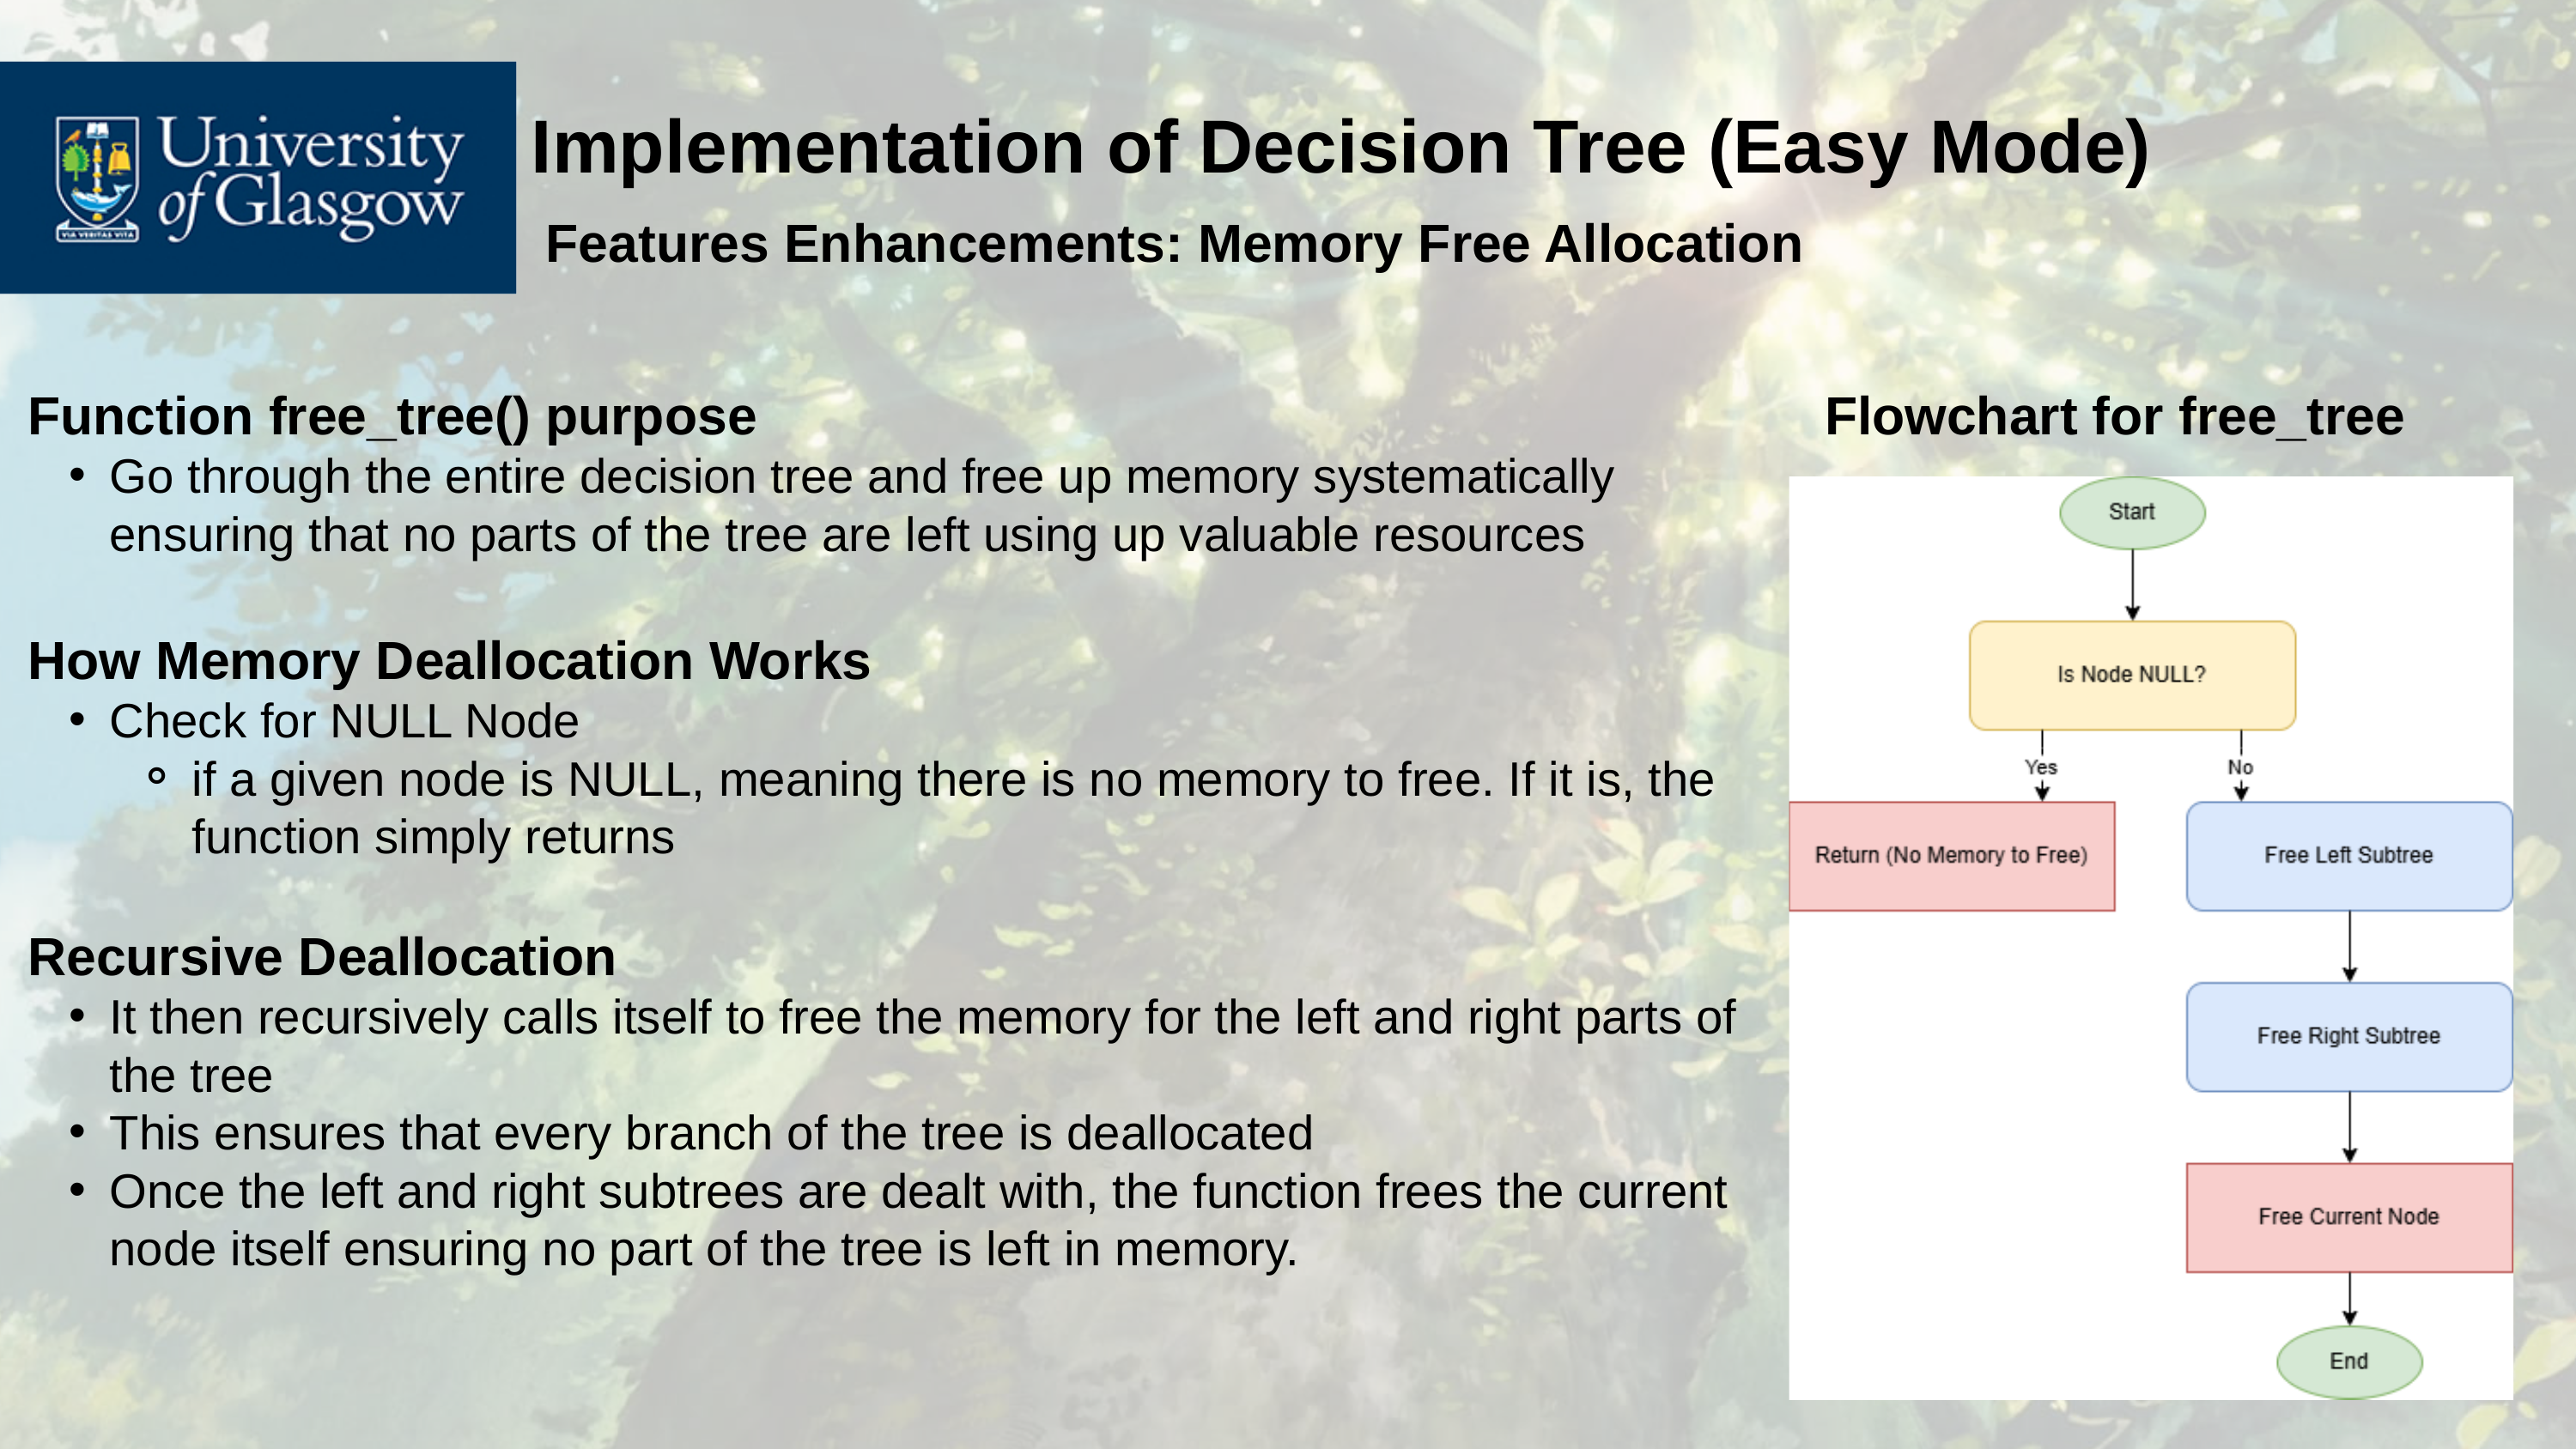

Implementation of Decision Tree (Easy Mode)
Features Enhancements: Memory Free Allocation
Function free_tree() purpose
Go through the entire decision tree and free up memory systematically ensuring that no parts of the tree are left using up valuable resources

How Memory Deallocation Works
Check for NULL Node
if a given node is NULL, meaning there is no memory to free. If it is, the function simply returns

Recursive Deallocation
It then recursively calls itself to free the memory for the left and right parts of the tree
This ensures that every branch of the tree is deallocated
Once the left and right subtrees are dealt with, the function frees the current node itself ensuring no part of the tree is left in memory.
Flowchart for free_tree